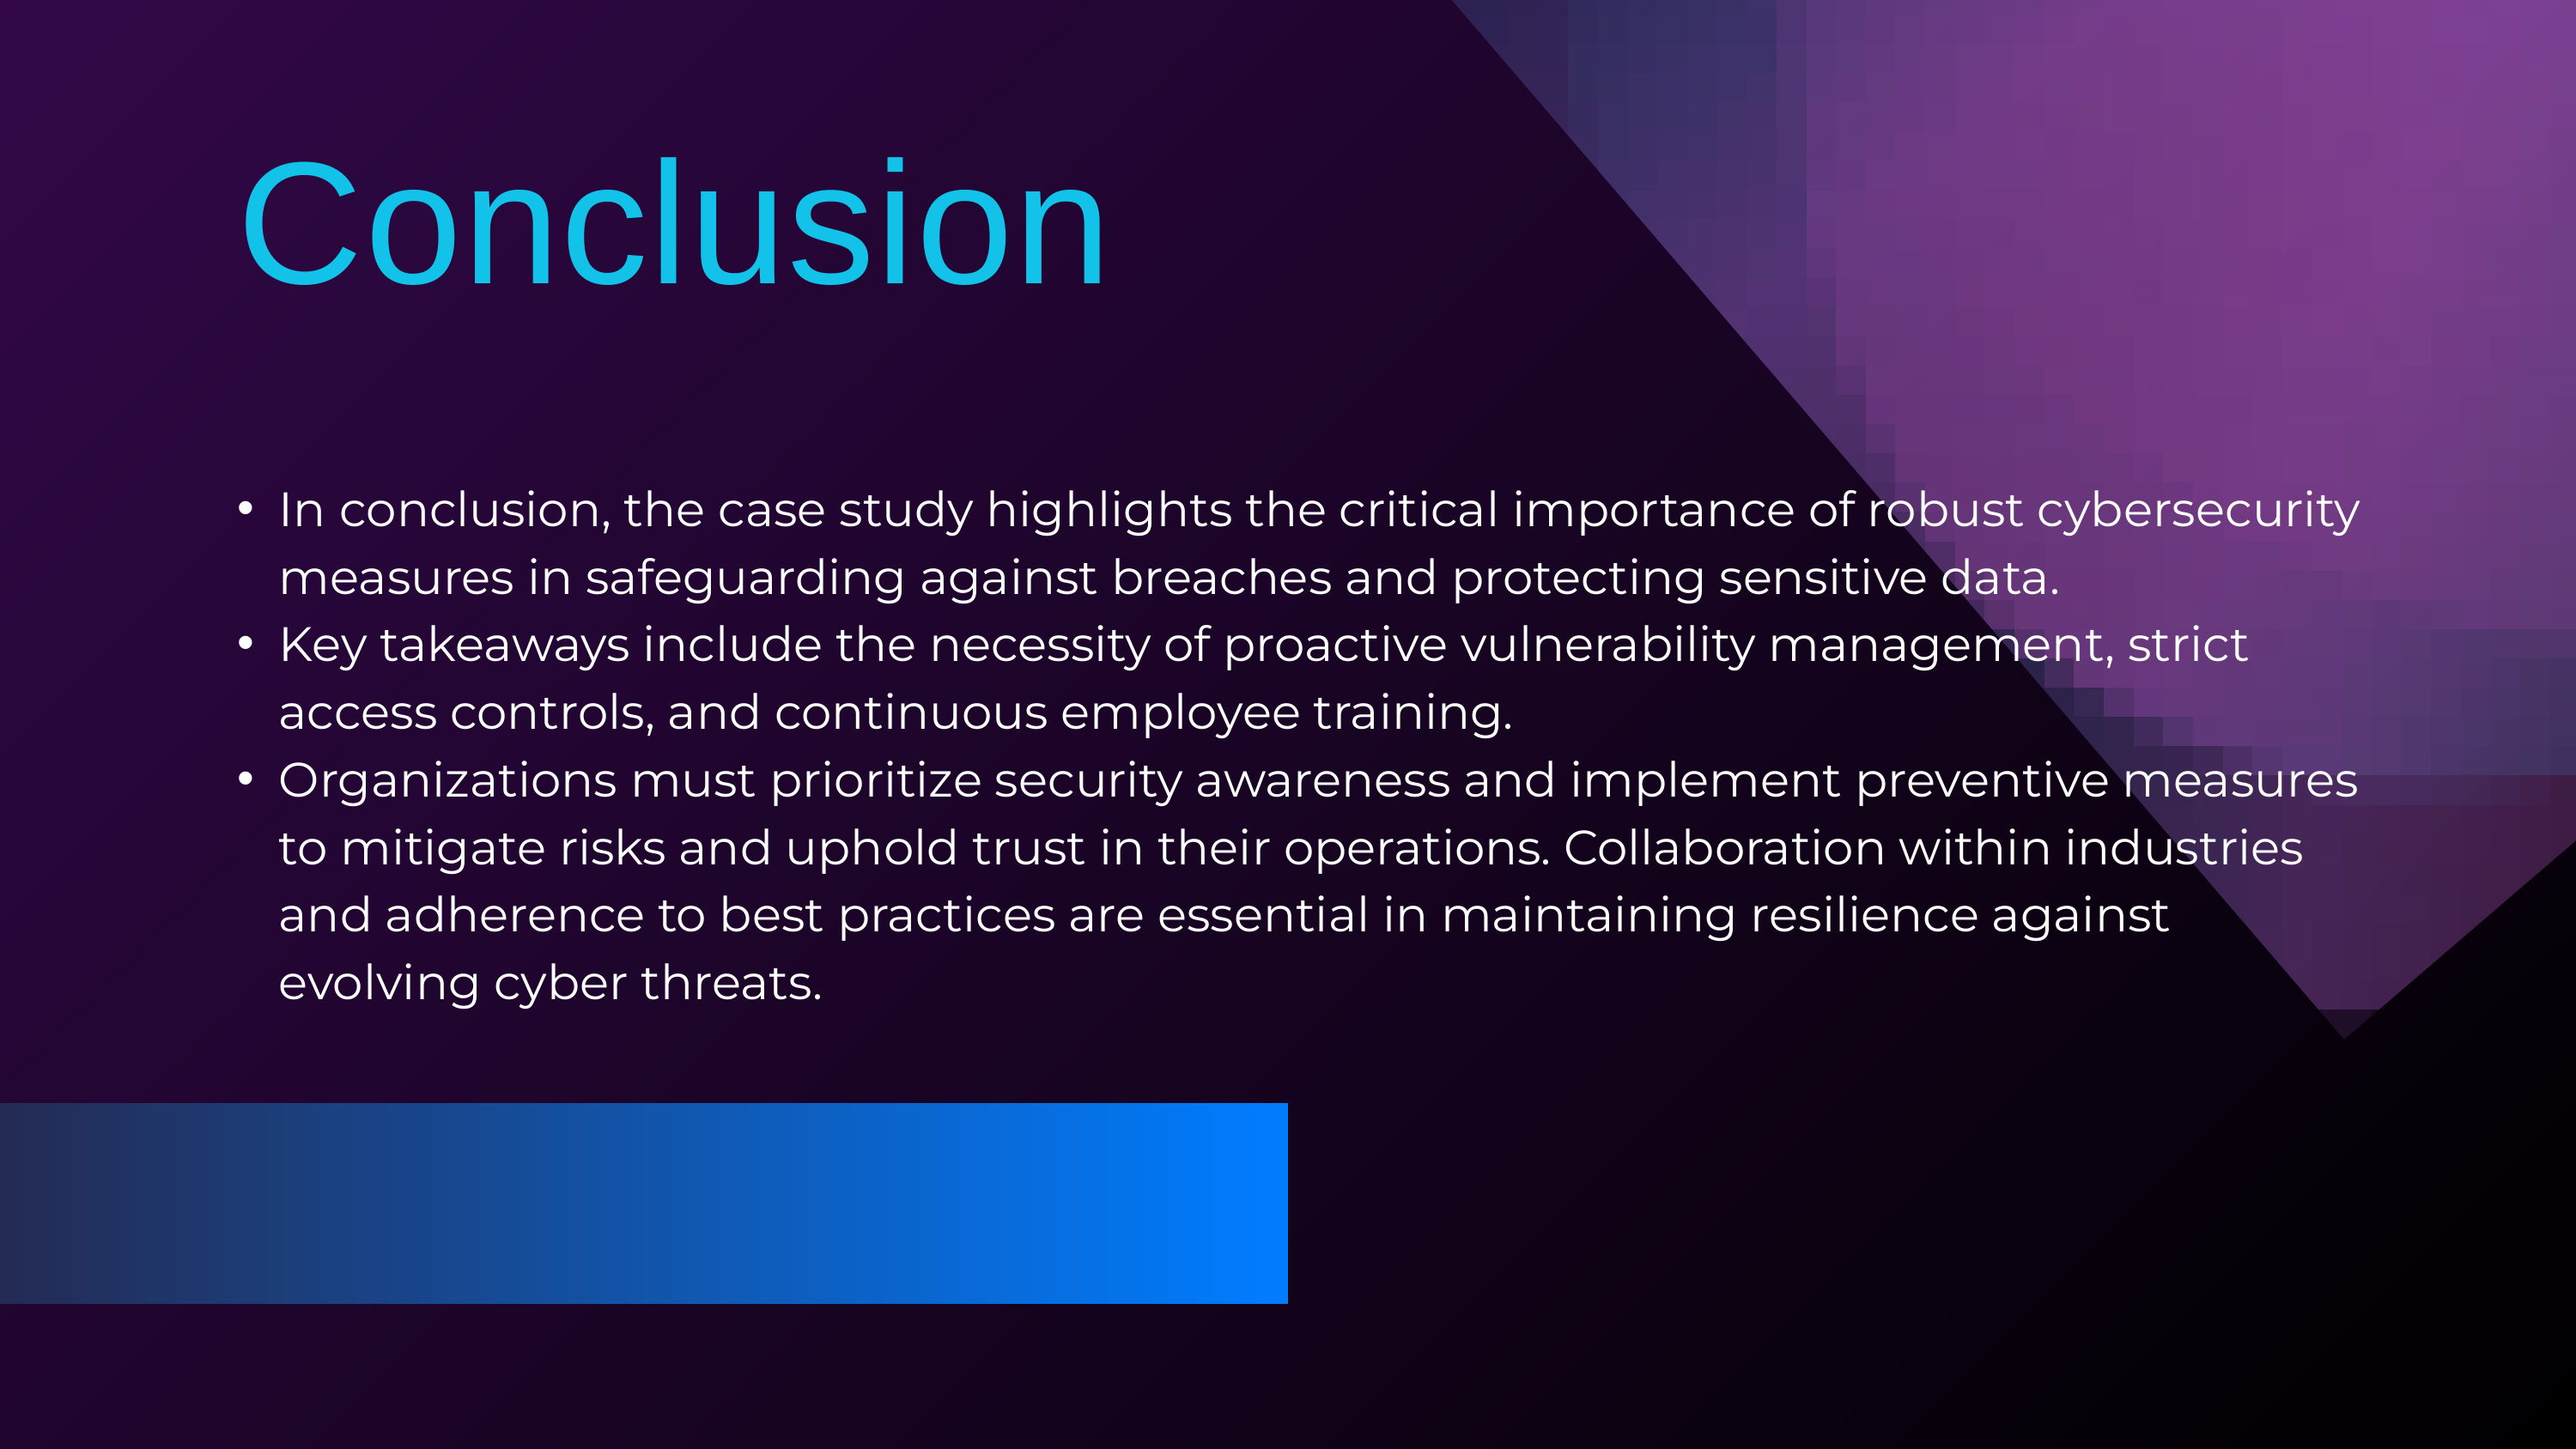

Conclusion
In conclusion, the case study highlights the critical importance of robust cybersecurity measures in safeguarding against breaches and protecting sensitive data.
Key takeaways include the necessity of proactive vulnerability management, strict access controls, and continuous employee training.
Organizations must prioritize security awareness and implement preventive measures to mitigate risks and uphold trust in their operations. Collaboration within industries and adherence to best practices are essential in maintaining resilience against evolving cyber threats.